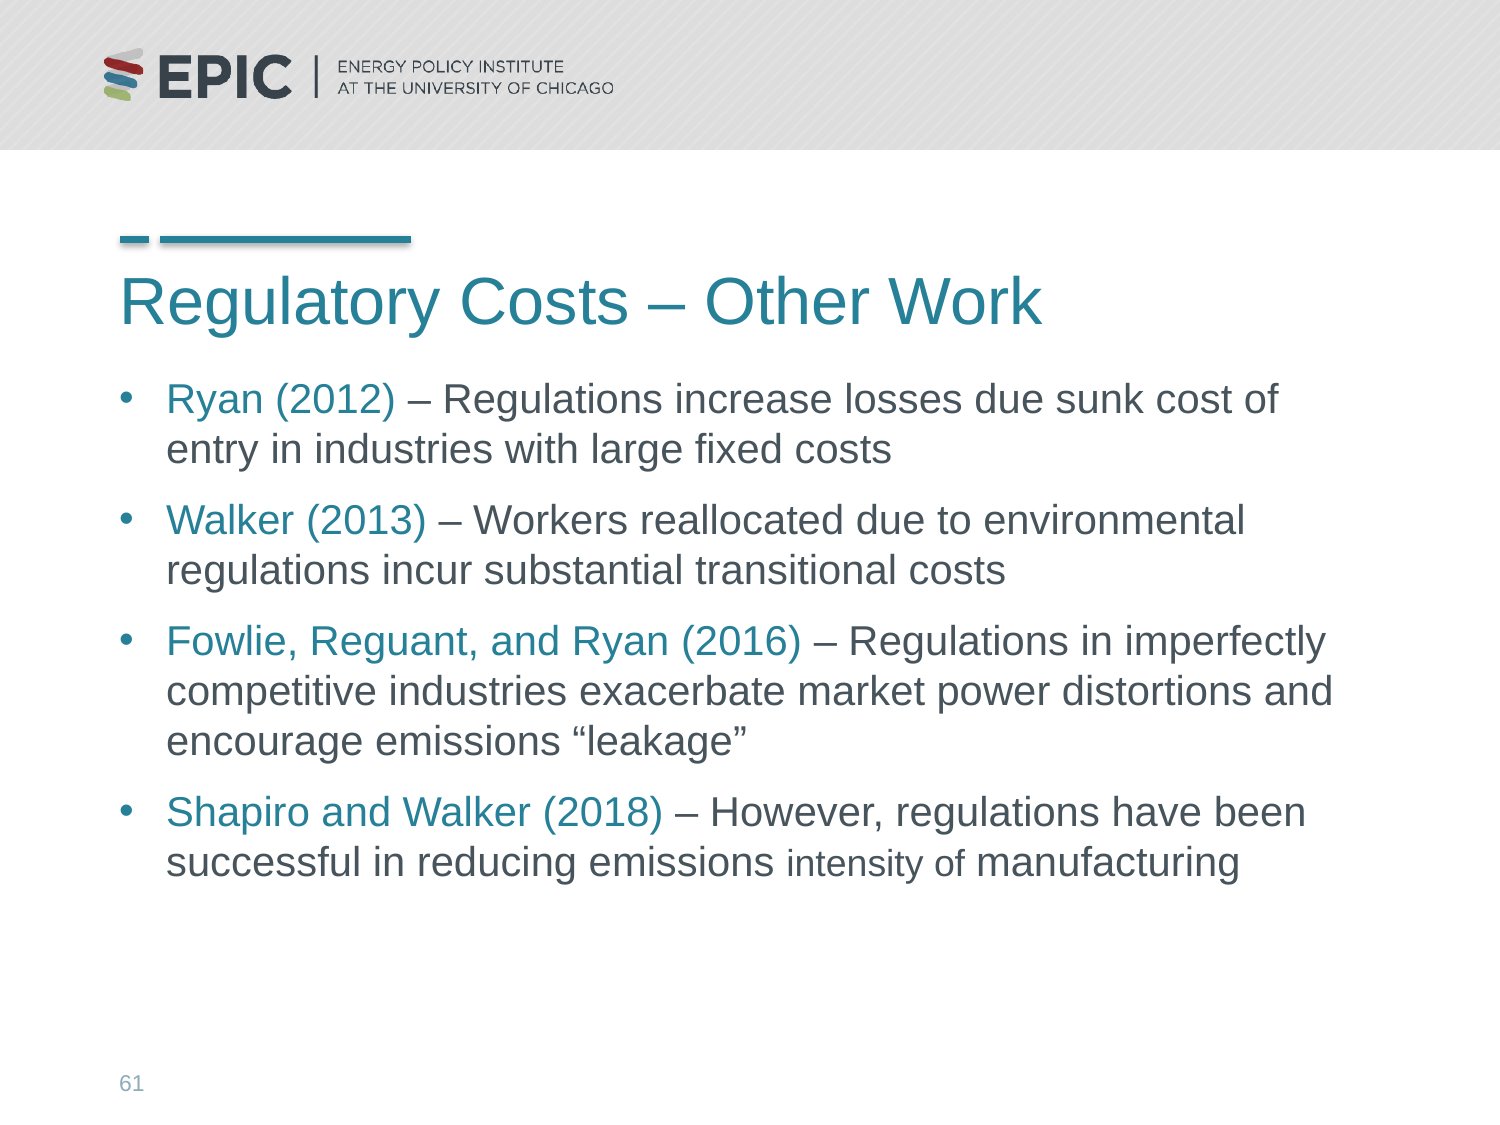

# Regulatory Costs – Other Work
Ryan (2012) – Regulations increase losses due sunk cost of entry in industries with large fixed costs
Walker (2013) – Workers reallocated due to environmental regulations incur substantial transitional costs
Fowlie, Reguant, and Ryan (2016) – Regulations in imperfectly competitive industries exacerbate market power distortions and encourage emissions “leakage”
Shapiro and Walker (2018) – However, regulations have been successful in reducing emissions intensity of manufacturing

61